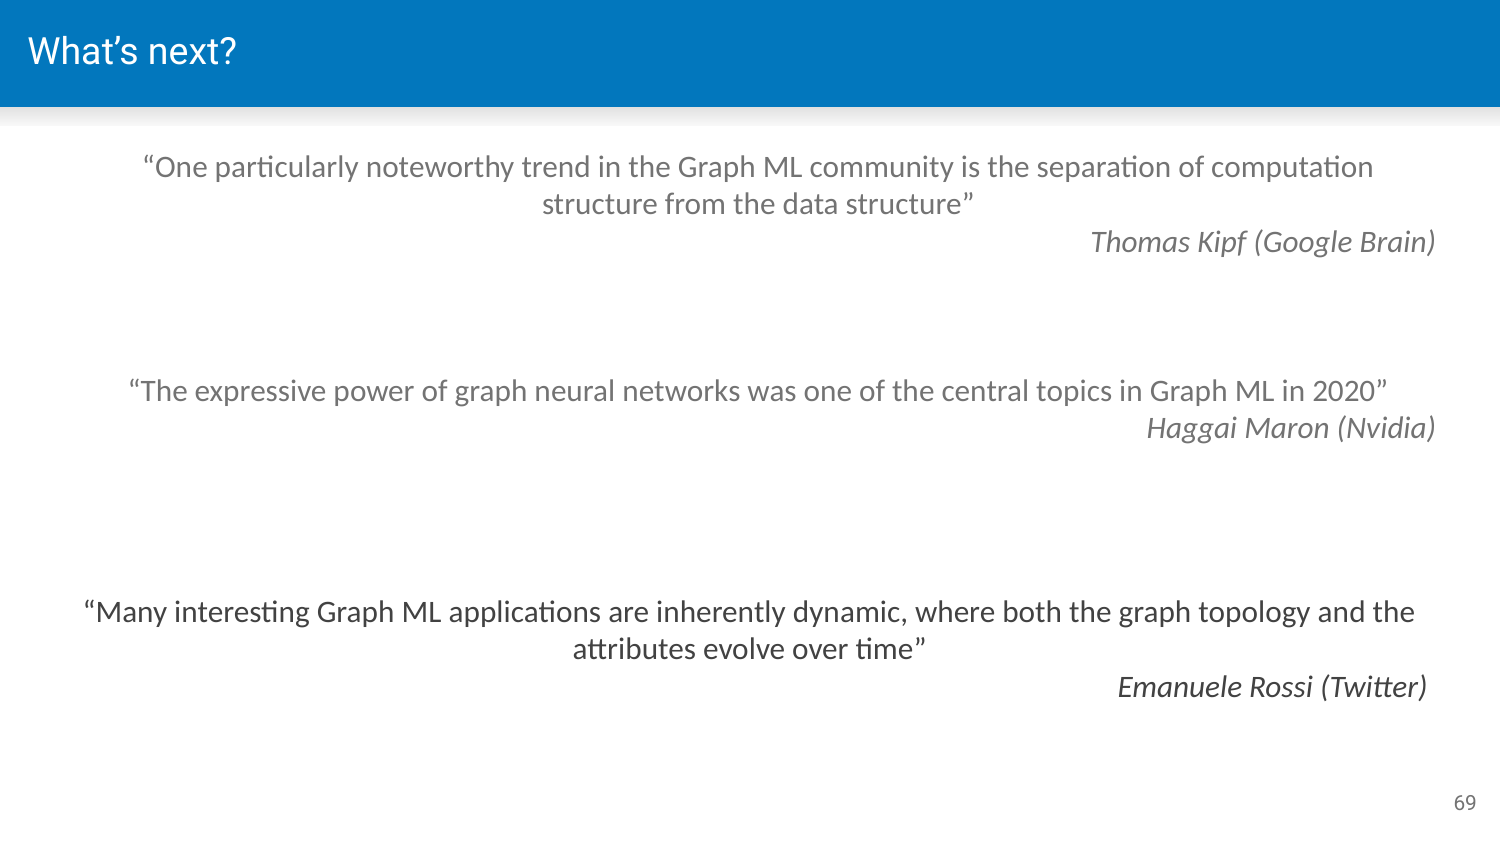

# What’s next?
“One particularly noteworthy trend in the Graph ML community is the separation of computation structure from the data structure”
Thomas Kipf (Google Brain)
“The expressive power of graph neural networks was one of the central topics in Graph ML in 2020”
Haggai Maron (Nvidia)
“Many interesting Graph ML applications are inherently dynamic, where both the graph topology and the attributes evolve over time”
Emanuele Rossi (Twitter)
69